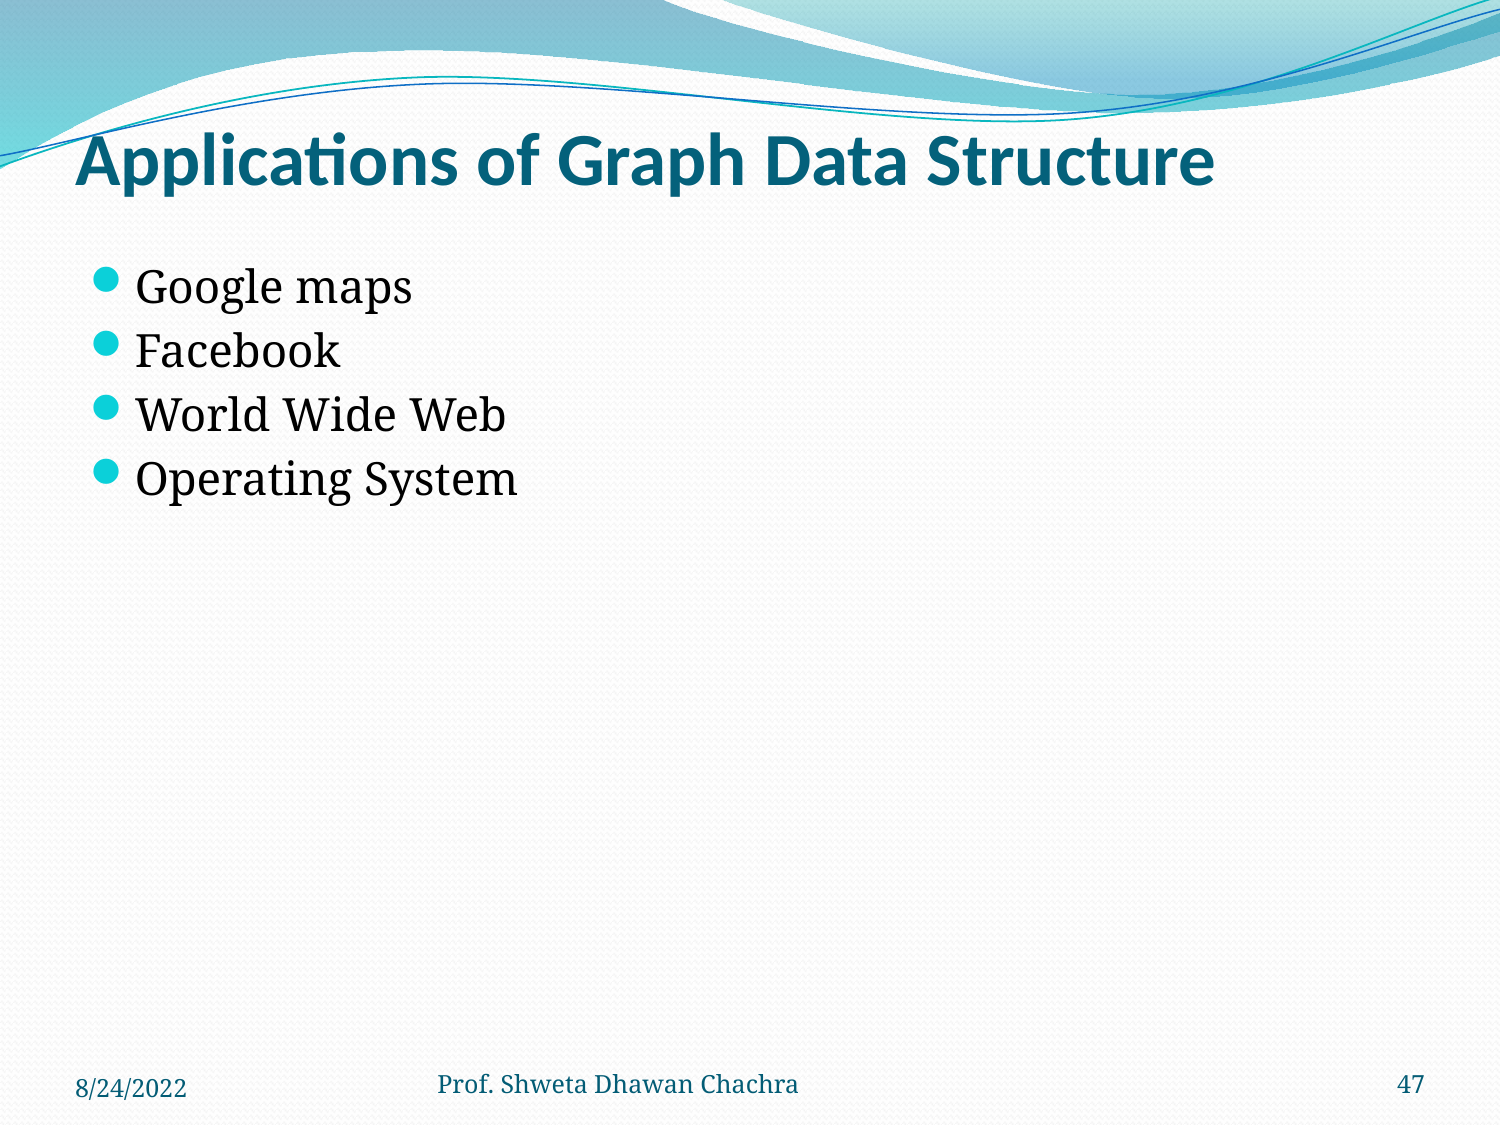

# Applications of Graph Data Structure
Google maps
Facebook
World Wide Web
Operating System

8/24/2022
Prof. Shweta Dhawan Chachra
47